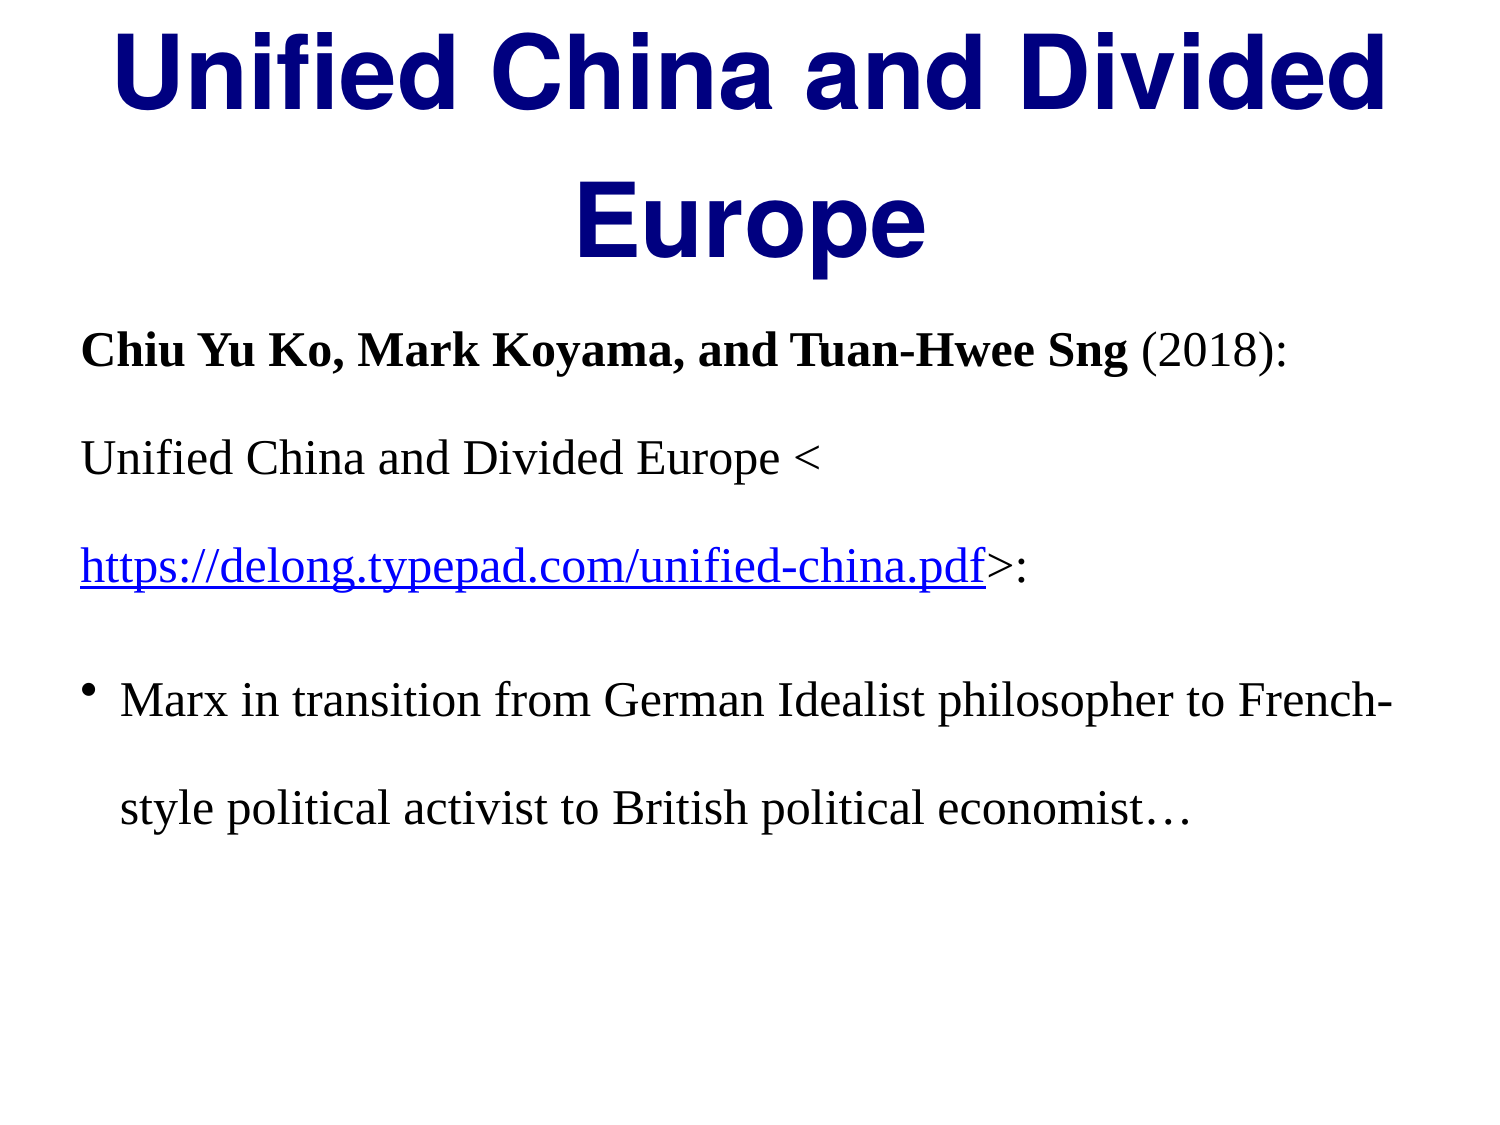

Unified China and Divided Europe
Chiu Yu Ko, Mark Koyama, and Tuan‐Hwee Sng (2018): Unified China and Divided Europe <https://delong.typepad.com/unified-china.pdf>:
Marx in transition from German Idealist philosopher to French-style political activist to British political economist…